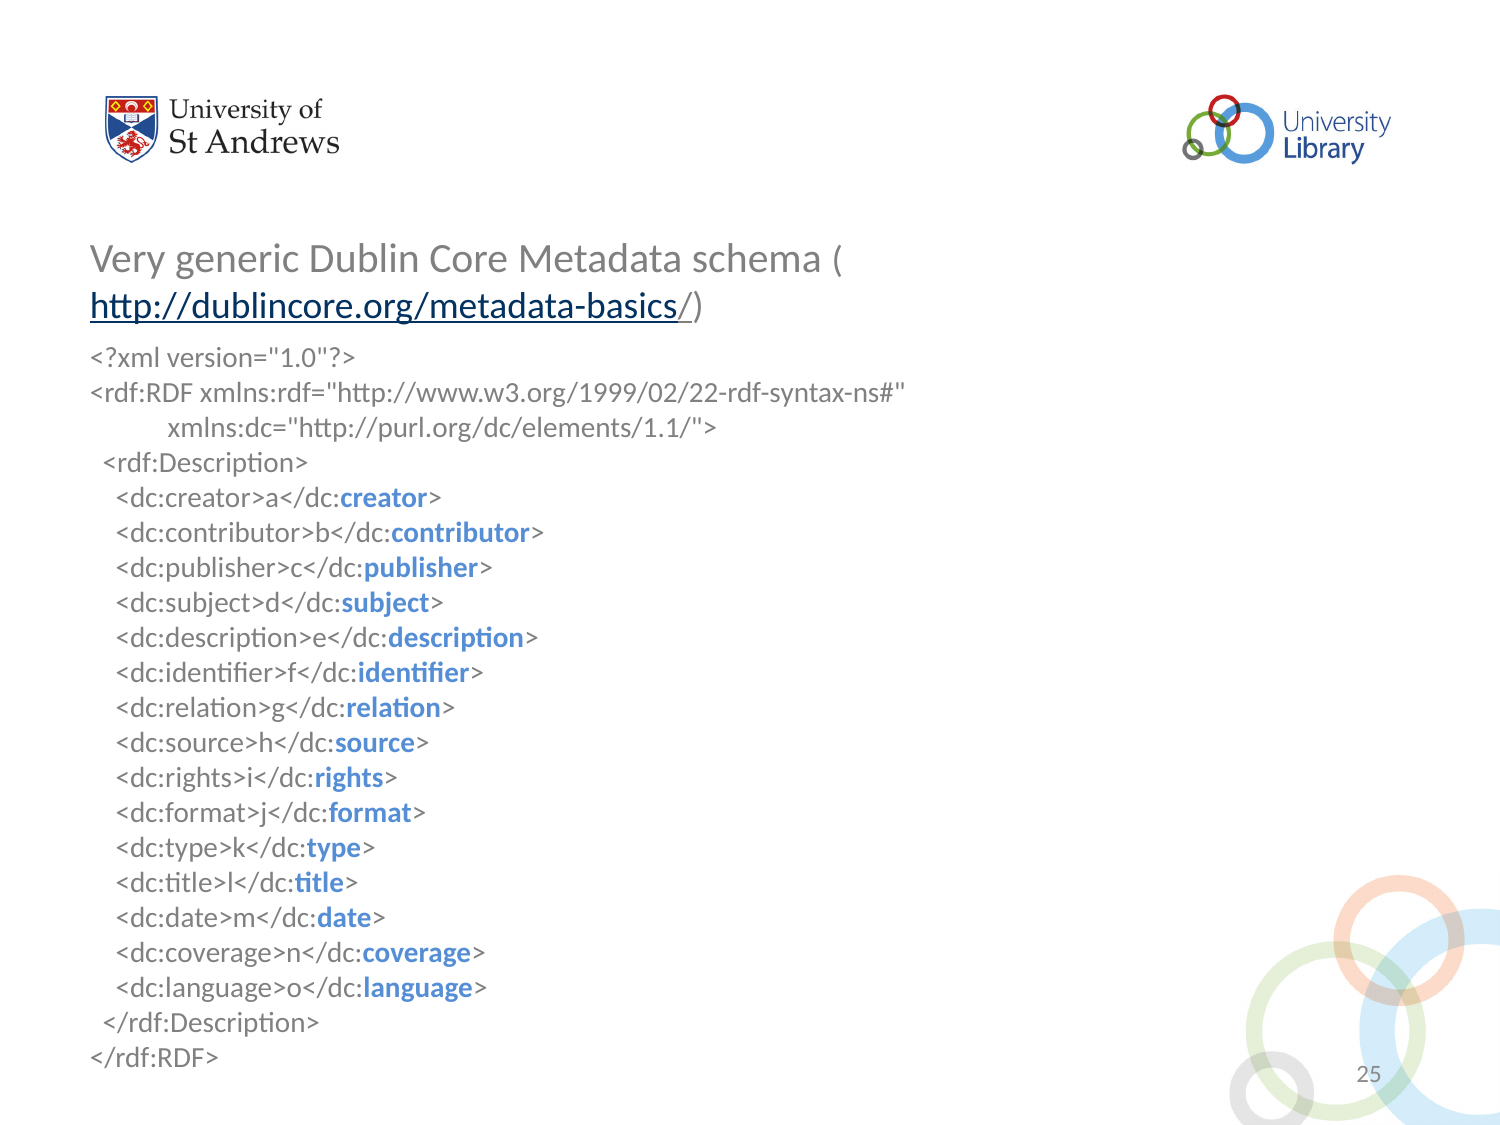

Very generic Dublin Core Metadata schema (http://dublincore.org/metadata-basics/)
<?xml version="1.0"?>
<rdf:RDF xmlns:rdf="http://www.w3.org/1999/02/22-rdf-syntax-ns#"
            xmlns:dc="http://purl.org/dc/elements/1.1/">
  <rdf:Description>
    <dc:creator>a</dc:creator>
    <dc:contributor>b</dc:contributor>
    <dc:publisher>c</dc:publisher>
    <dc:subject>d</dc:subject>
    <dc:description>e</dc:description>
    <dc:identifier>f</dc:identifier>
    <dc:relation>g</dc:relation>
    <dc:source>h</dc:source>
    <dc:rights>i</dc:rights>
    <dc:format>j</dc:format>
    <dc:type>k</dc:type>
    <dc:title>l</dc:title>
    <dc:date>m</dc:date>
    <dc:coverage>n</dc:coverage>
    <dc:language>o</dc:language>
  </rdf:Description>
</rdf:RDF>
25